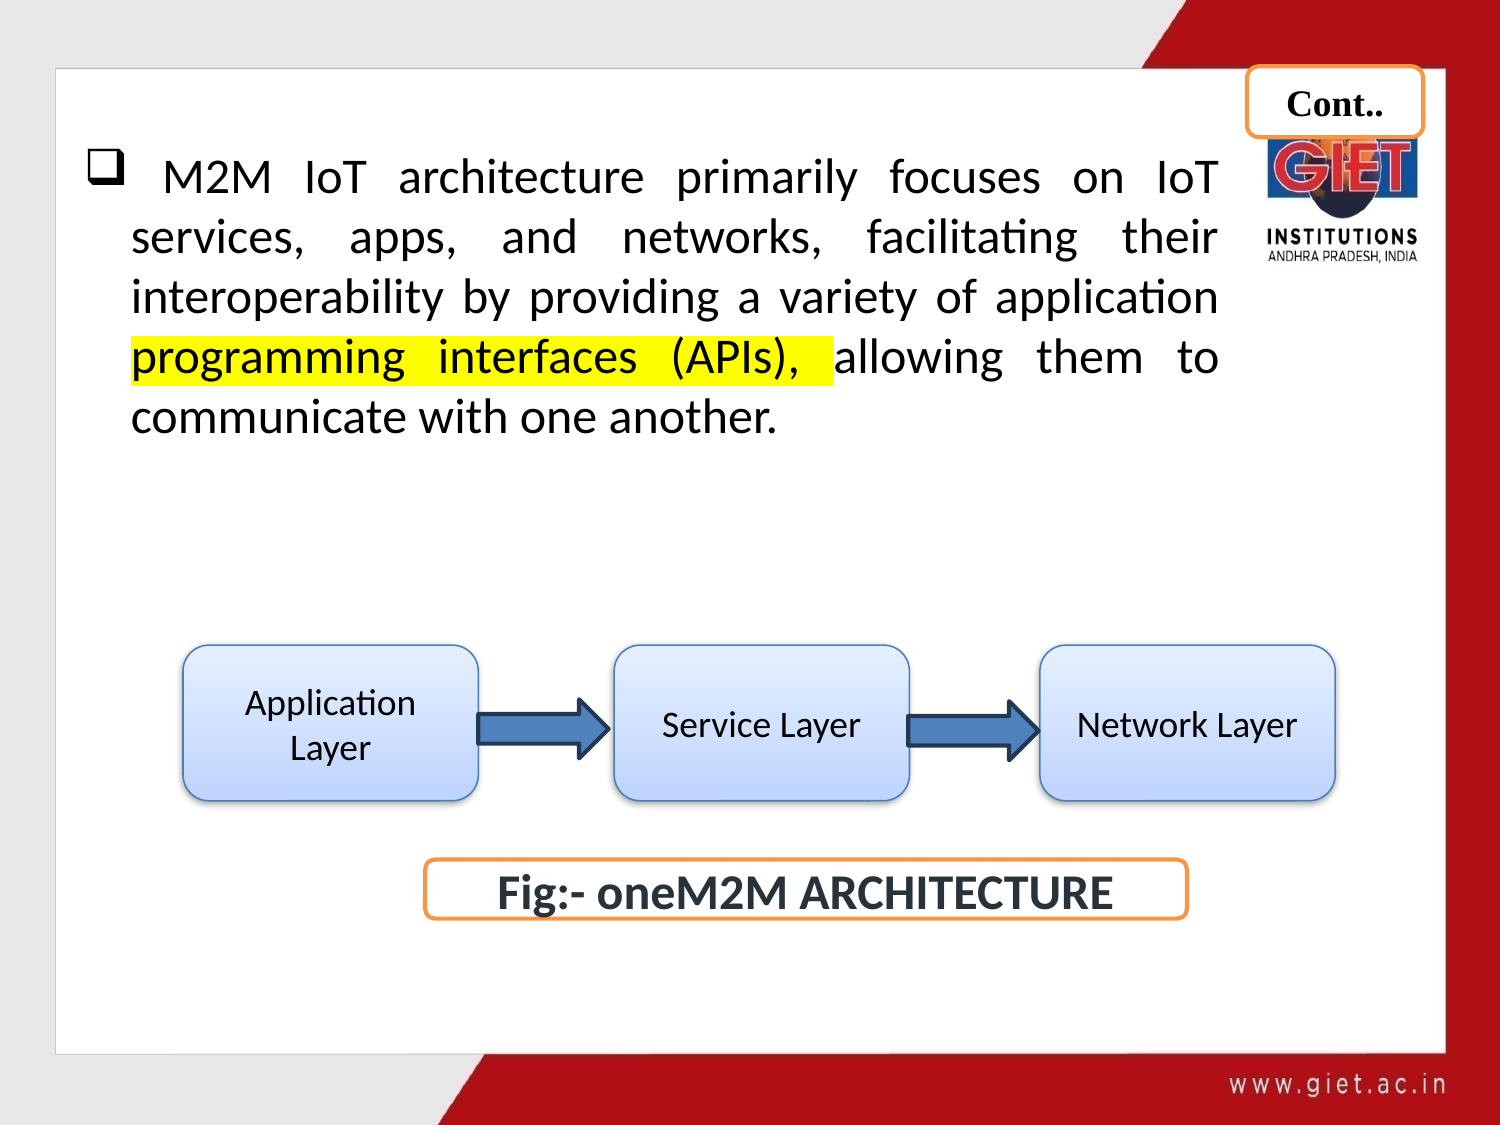

Cont..
 M2M IoT architecture primarily focuses on IoT services, apps, and networks, facilitating their interoperability by providing a variety of application programming interfaces (APIs), allowing them to communicate with one another.
Application Layer
Service Layer
Network Layer

Fig:- oneM2M ARCHITECTURE